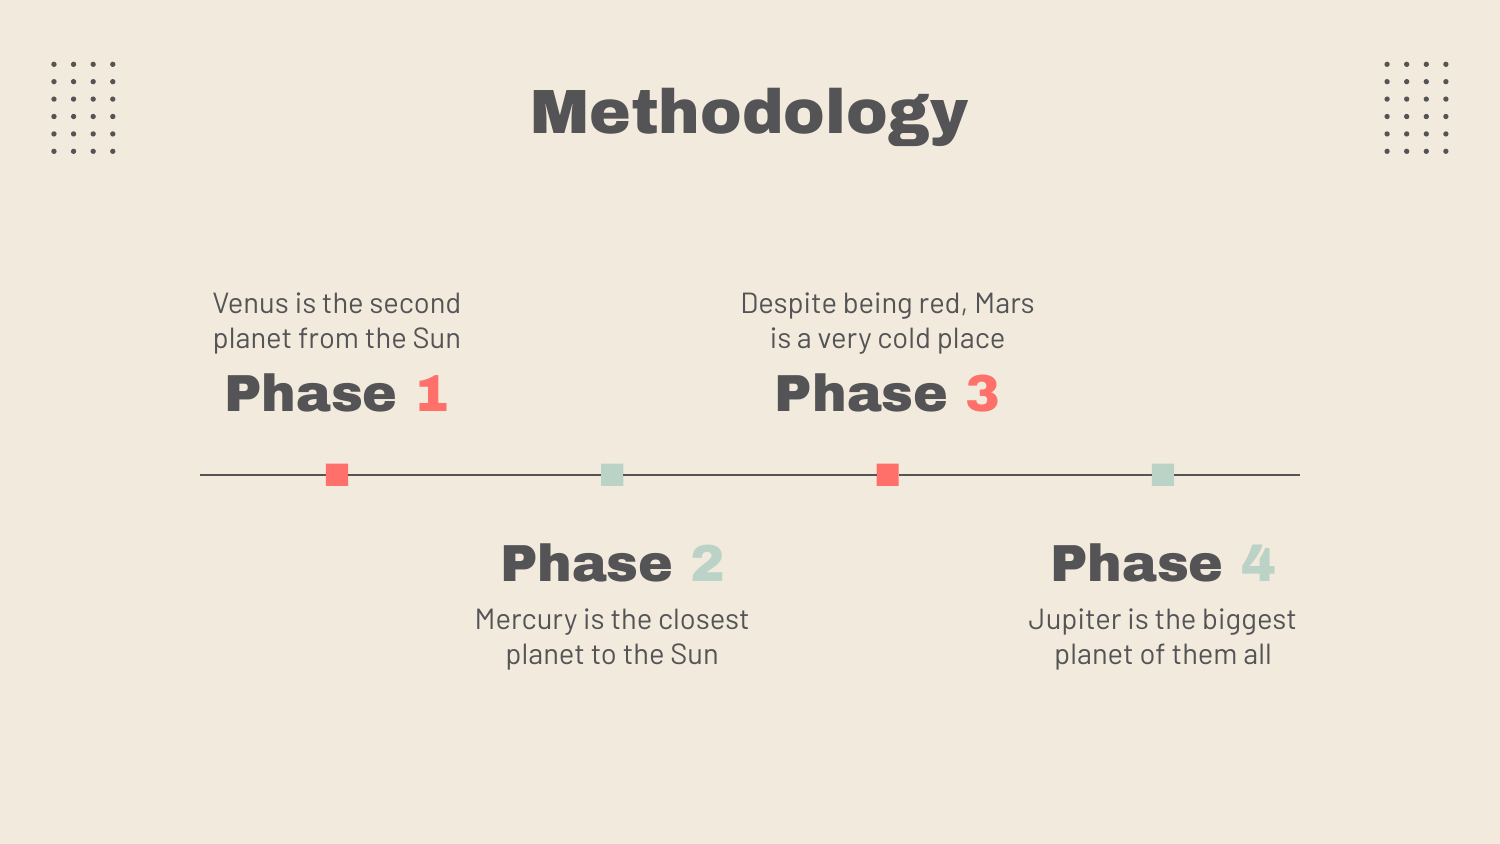

# Methodology
Venus is the second planet from the Sun
Despite being red, Mars is a very cold place
Phase 1
Phase 3

Phase 2
Phase 4
Mercury is the closest planet to the Sun
Jupiter is the biggest planet of them all